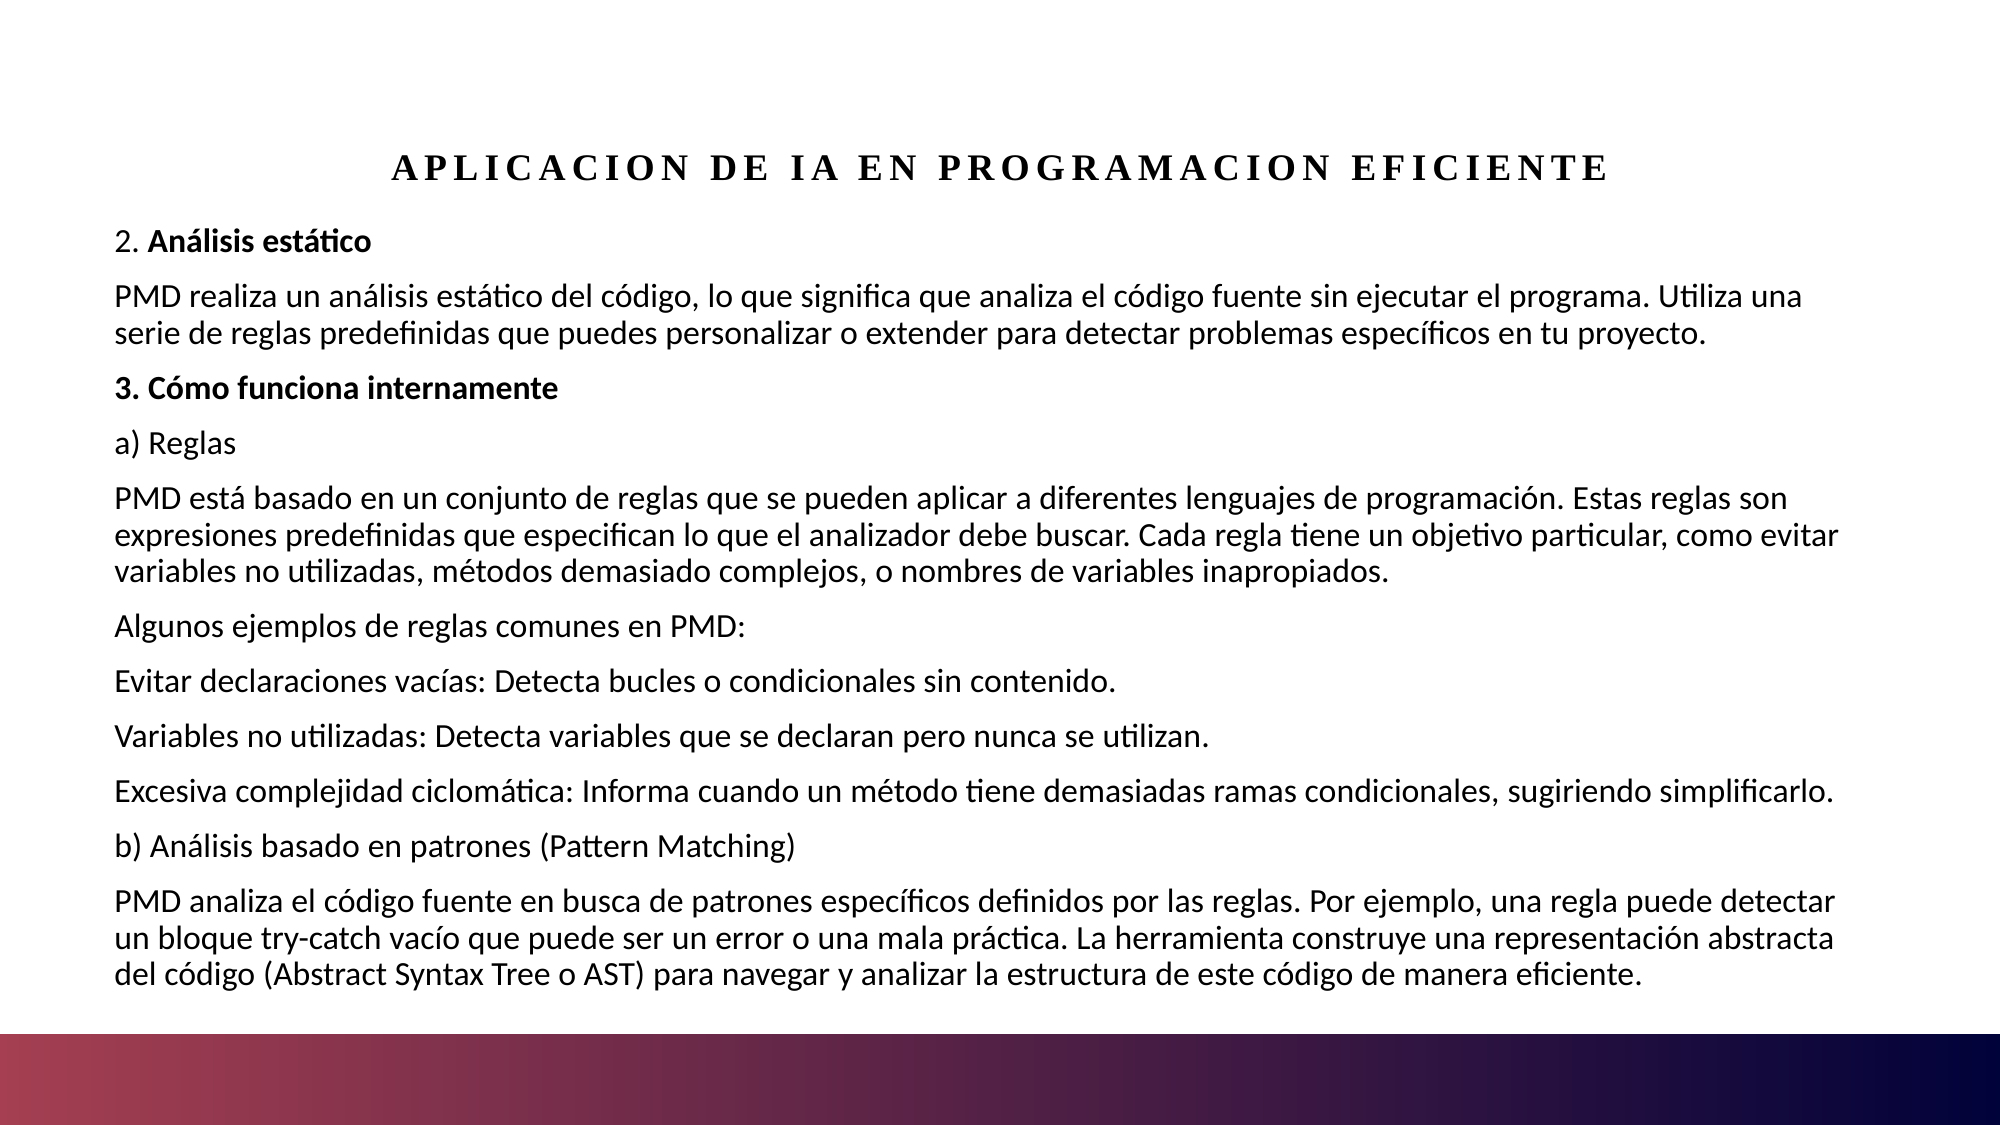

# Aplicacion de IA en programacion eficiente
2. Análisis estático
PMD realiza un análisis estático del código, lo que significa que analiza el código fuente sin ejecutar el programa. Utiliza una serie de reglas predefinidas que puedes personalizar o extender para detectar problemas específicos en tu proyecto.
3. Cómo funciona internamente
a) Reglas
PMD está basado en un conjunto de reglas que se pueden aplicar a diferentes lenguajes de programación. Estas reglas son expresiones predefinidas que especifican lo que el analizador debe buscar. Cada regla tiene un objetivo particular, como evitar variables no utilizadas, métodos demasiado complejos, o nombres de variables inapropiados.
Algunos ejemplos de reglas comunes en PMD:
Evitar declaraciones vacías: Detecta bucles o condicionales sin contenido.
Variables no utilizadas: Detecta variables que se declaran pero nunca se utilizan.
Excesiva complejidad ciclomática: Informa cuando un método tiene demasiadas ramas condicionales, sugiriendo simplificarlo.
b) Análisis basado en patrones (Pattern Matching)
PMD analiza el código fuente en busca de patrones específicos definidos por las reglas. Por ejemplo, una regla puede detectar un bloque try-catch vacío que puede ser un error o una mala práctica. La herramienta construye una representación abstracta del código (Abstract Syntax Tree o AST) para navegar y analizar la estructura de este código de manera eficiente.